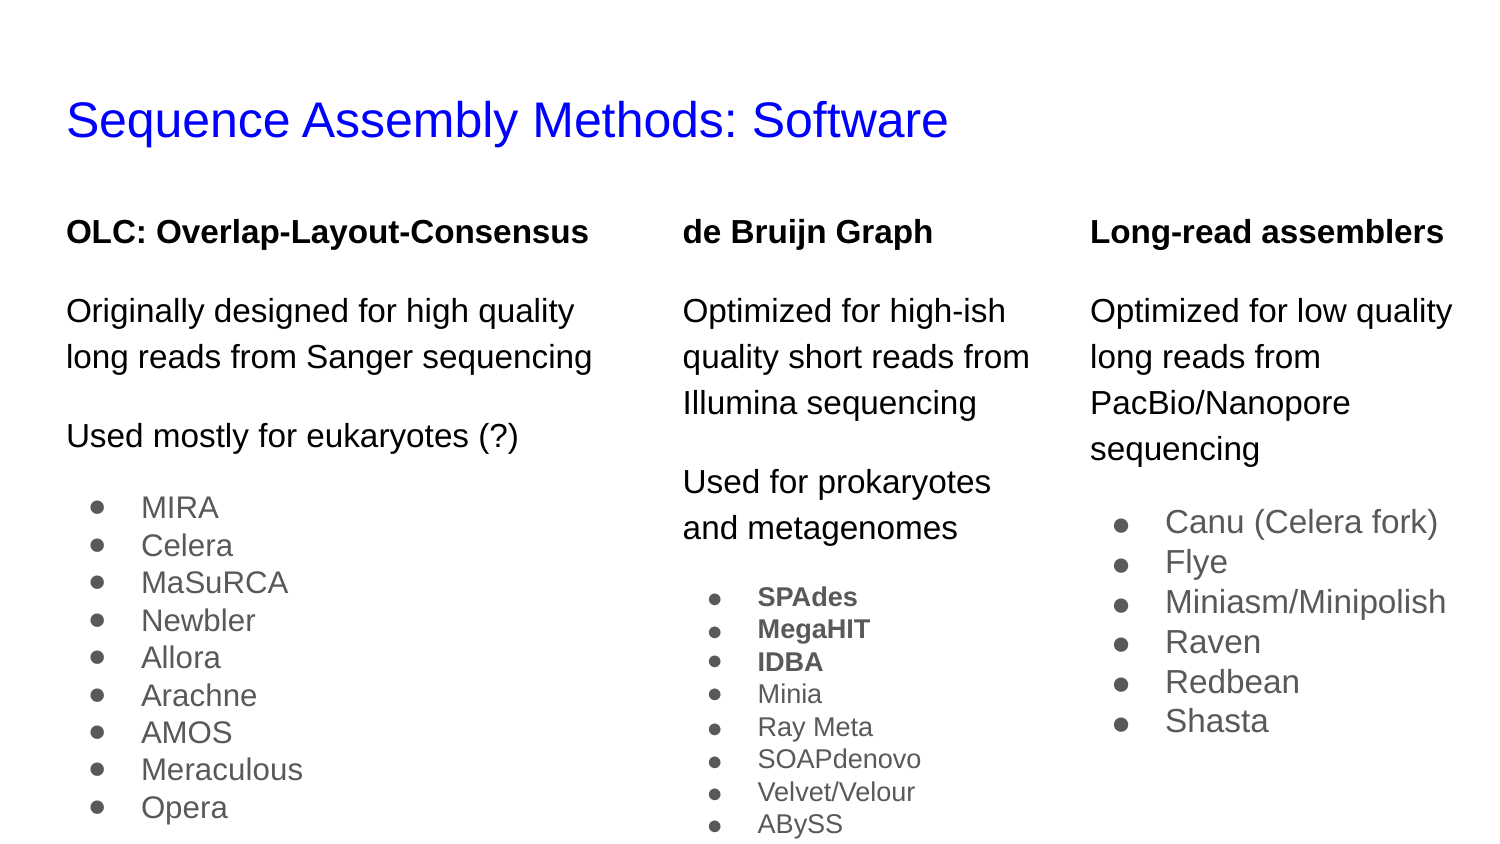

# Sequence Assembly Methods: Software
OLC: Overlap-Layout-Consensus
Originally designed for high quality long reads from Sanger sequencing
Used mostly for eukaryotes (?)
MIRA
Celera
MaSuRCA
Newbler
Allora
Arachne
AMOS
Meraculous
Opera

de Bruijn Graph
Optimized for high-ish quality short reads from Illumina sequencing
Used for prokaryotes and metagenomes
SPAdes
MegaHIT
IDBA
Minia
Ray Meta
SOAPdenovo
Velvet/Velour
ABySS
Long-read assemblers
Optimized for low quality long reads from PacBio/Nanopore sequencing
Canu (Celera fork)
Flye
Miniasm/Minipolish
Raven
Redbean
Shasta